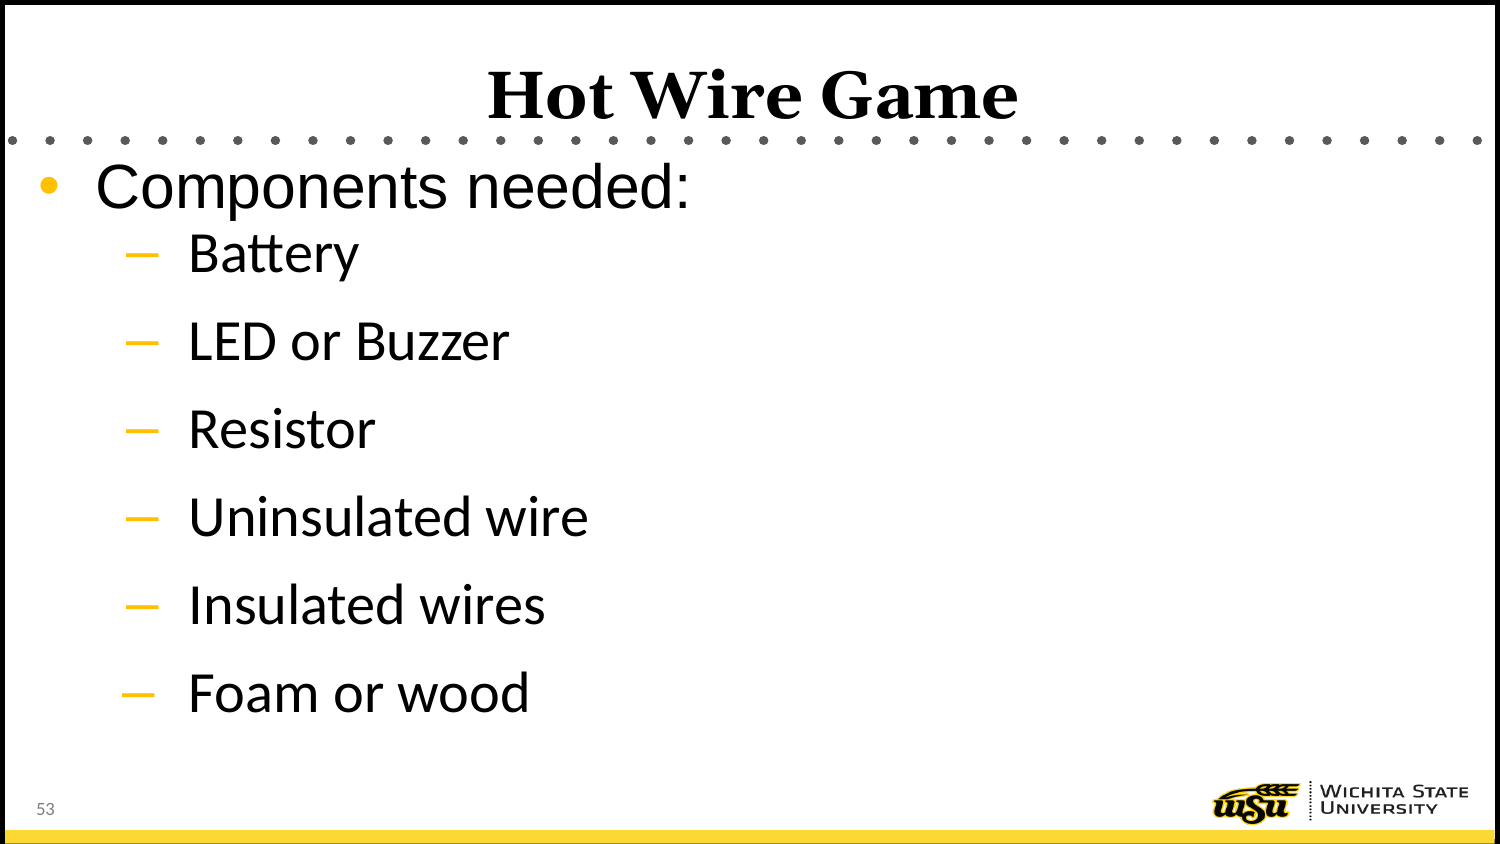

# Hot Wire Game
Components needed:
Battery
LED or Buzzer
Resistor
Uninsulated wire
Insulated wires
Foam or wood